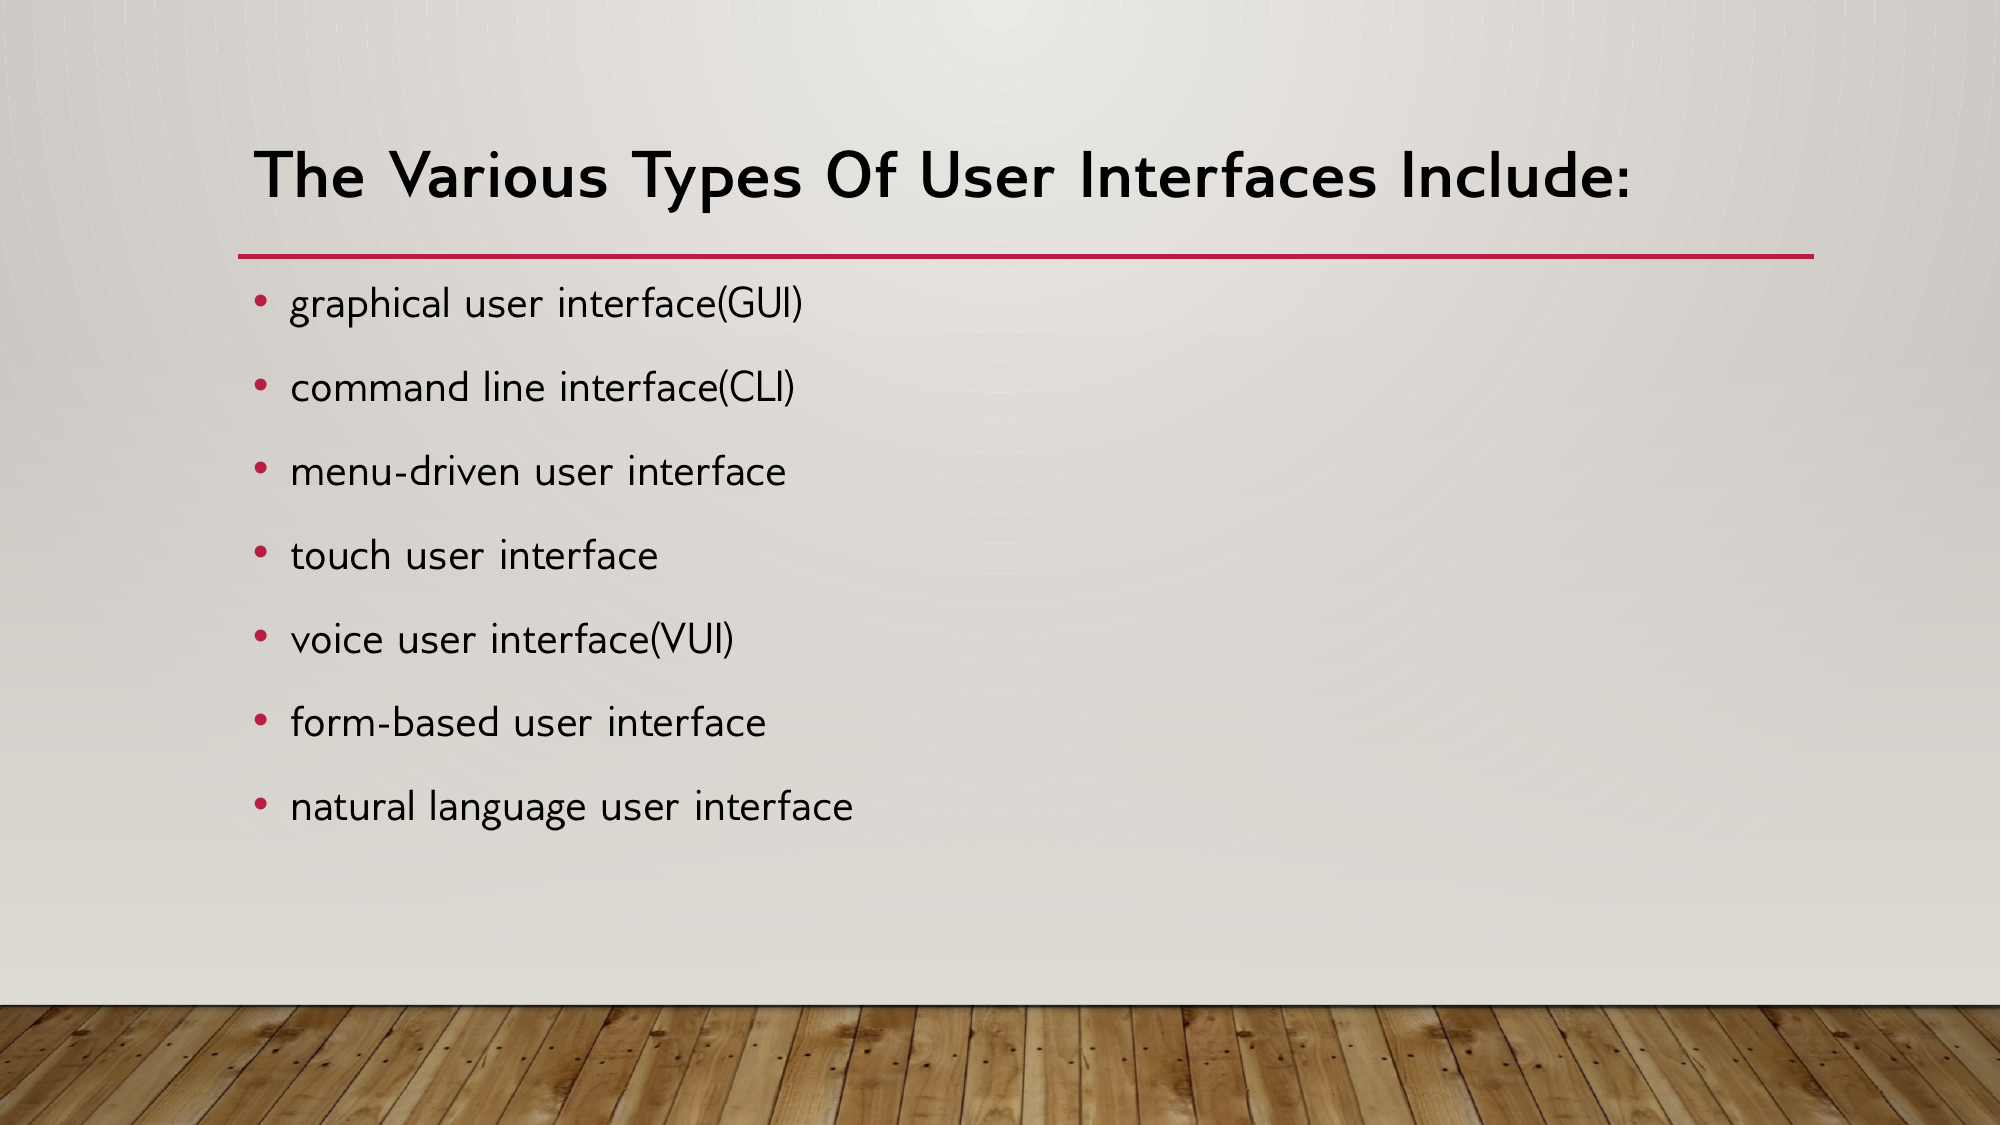

# The Various Types Of User Interfaces Include:
graphical user interface(GUI)
command line interface(CLI)
menu-driven user interface
touch user interface
voice user interface(VUI)
form-based user interface
natural language user interface